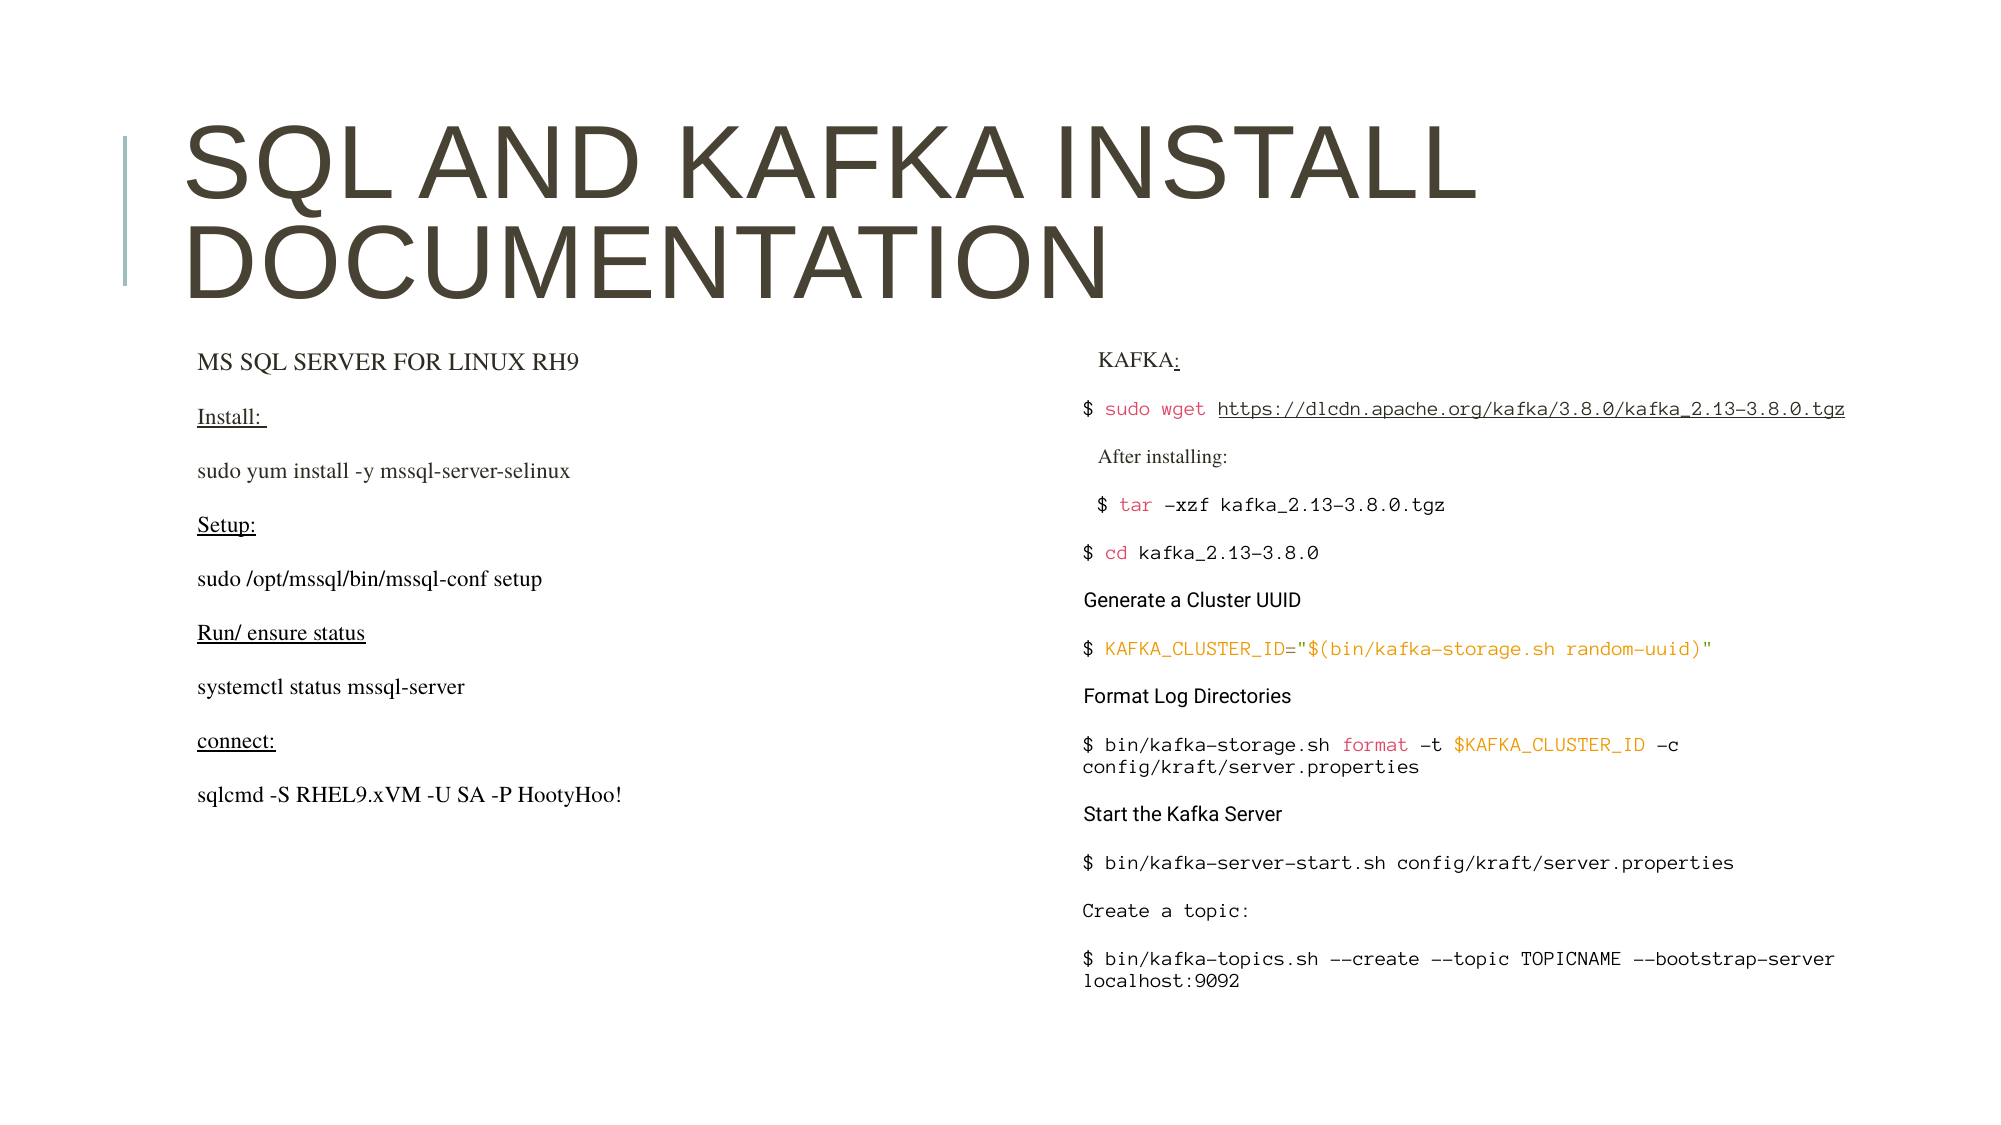

# SQL AND KAFKA install Documentation
KAFKA:
$ sudo wget https://dlcdn.apache.org/kafka/3.8.0/kafka_2.13-3.8.0.tgz
After installing:
$ tar -xzf kafka_2.13-3.8.0.tgz
$ cd kafka_2.13-3.8.0
Generate a Cluster UUID
$ KAFKA_CLUSTER_ID="$(bin/kafka-storage.sh random-uuid)"
Format Log Directories
$ bin/kafka-storage.sh format -t $KAFKA_CLUSTER_ID -c config/kraft/server.properties
Start the Kafka Server
$ bin/kafka-server-start.sh config/kraft/server.properties
Create a topic:
$ bin/kafka-topics.sh --create --topic TOPICNAME --bootstrap-server localhost:9092

MS SQL SERVER FOR LINUX RH9
Install:
sudo yum install -y mssql-server-selinux
Setup:
sudo /opt/mssql/bin/mssql-conf setup
Run/ ensure status
systemctl status mssql-server
connect:
sqlcmd -S RHEL9.xVM -U SA -P HootyHoo!